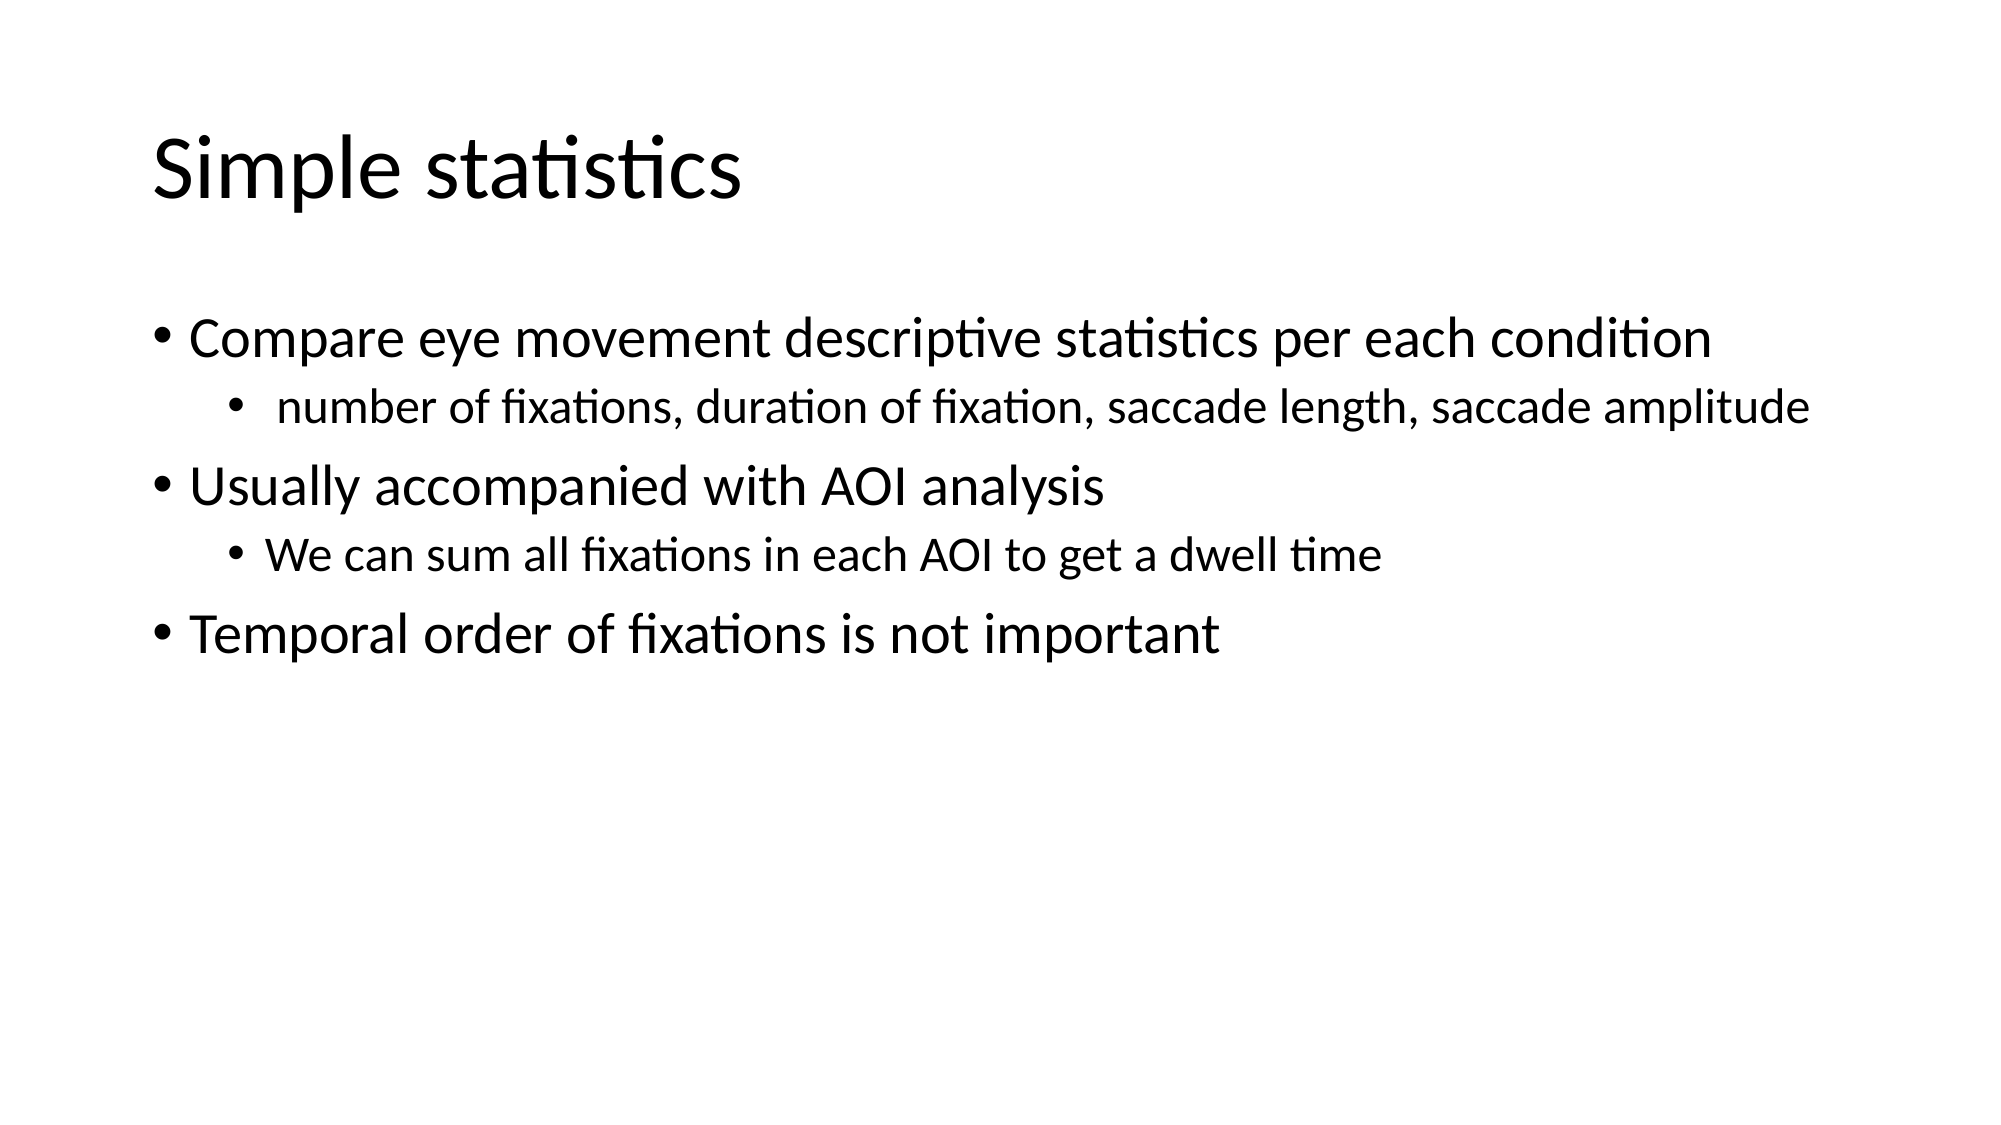

# Simple statistics
Compare eye movement descriptive statistics per each condition
 number of fixations, duration of fixation, saccade length, saccade amplitude
Usually accompanied with AOI analysis
We can sum all fixations in each AOI to get a dwell time
Temporal order of fixations is not important